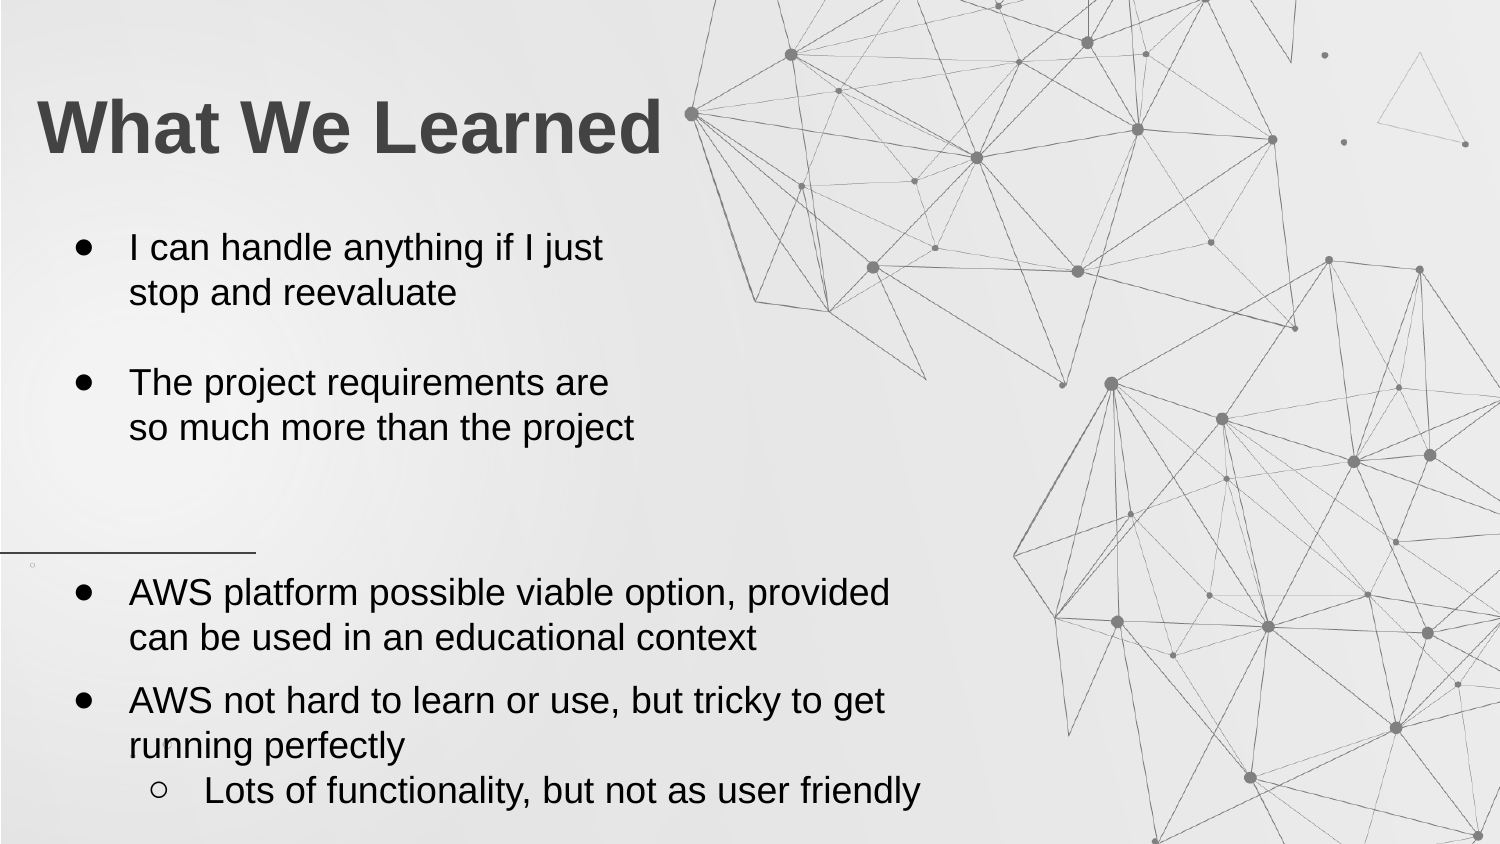

# What We Learned
I can handle anything if I just stop and reevaluate

The project requirements are so much more than the project

AWS platform possible viable option, provided can be used in an educational context

AWS not hard to learn or use, but tricky to get running perfectly
Lots of functionality, but not as user friendly